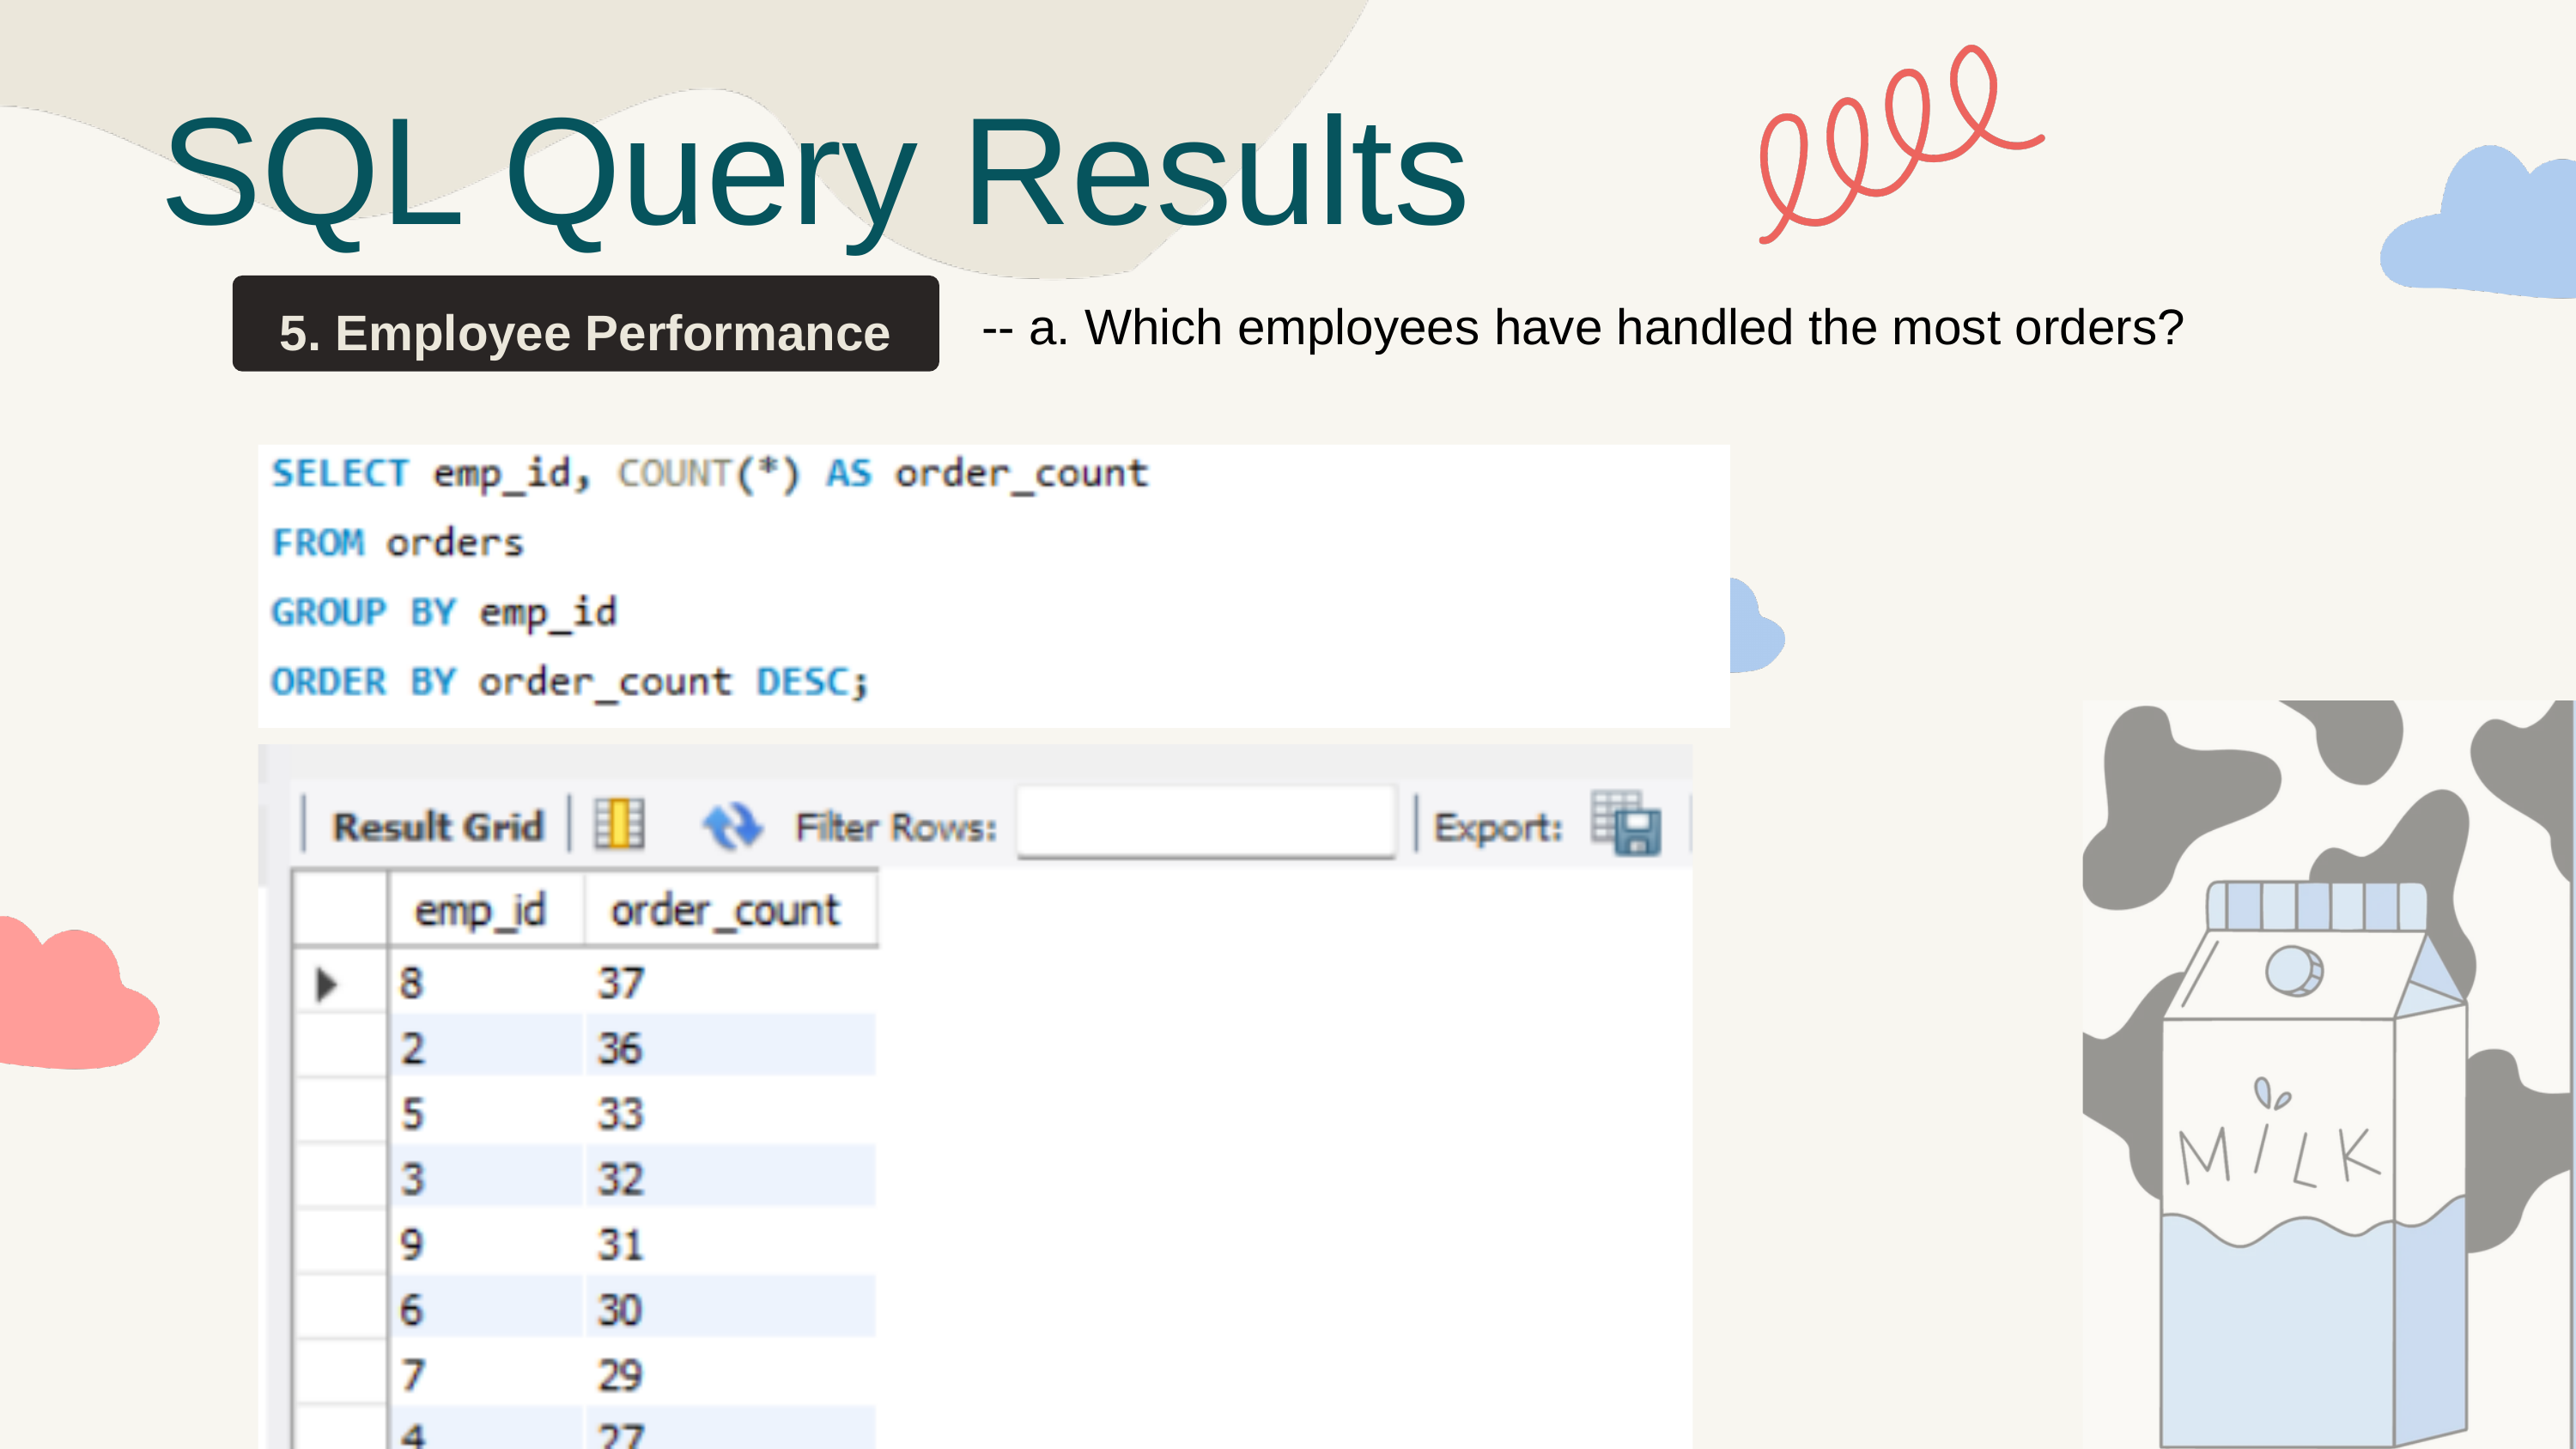

SQL Query Results

-- a. Which employees have handled the most orders?
5️. Employee Performance